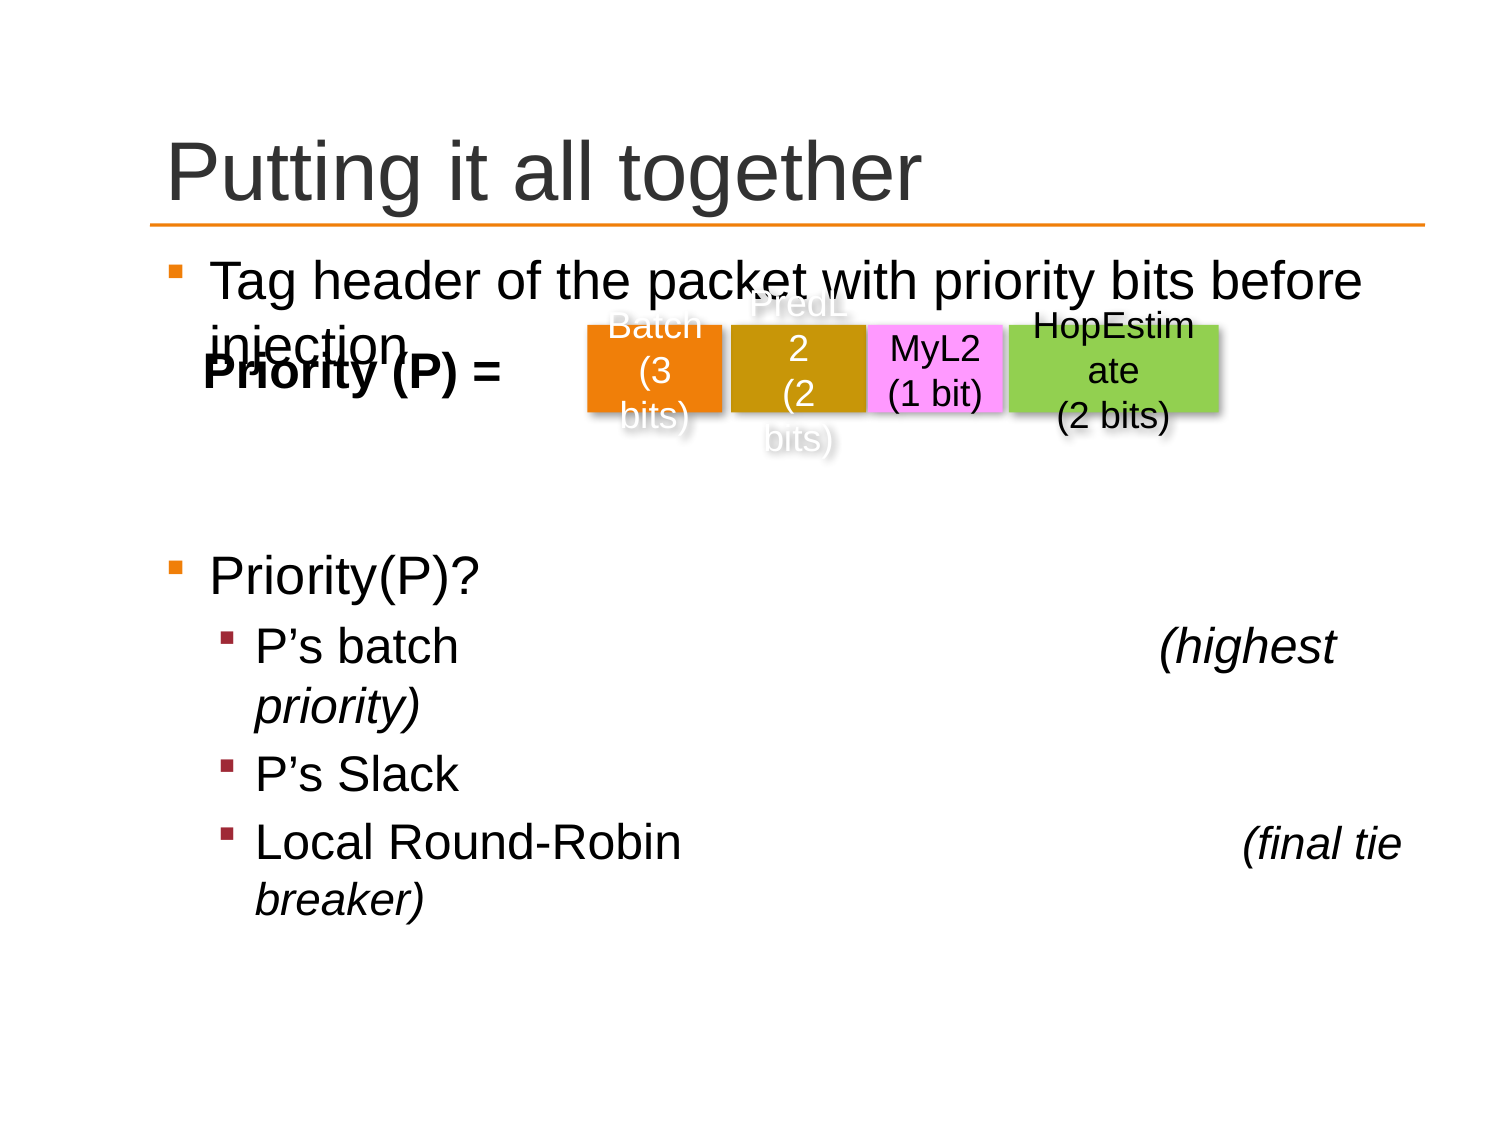

# Putting it all together
Tag header of the packet with priority bits before injection

Priority(P)?
P’s batch  				           (highest priority)
P’s Slack
Local Round-Robin                                        (final tie breaker)

Batch
(3 bits)
PredL2
(2 bits)
MyL2
(1 bit)
HopEstimate
(2 bits)
Priority (P) =